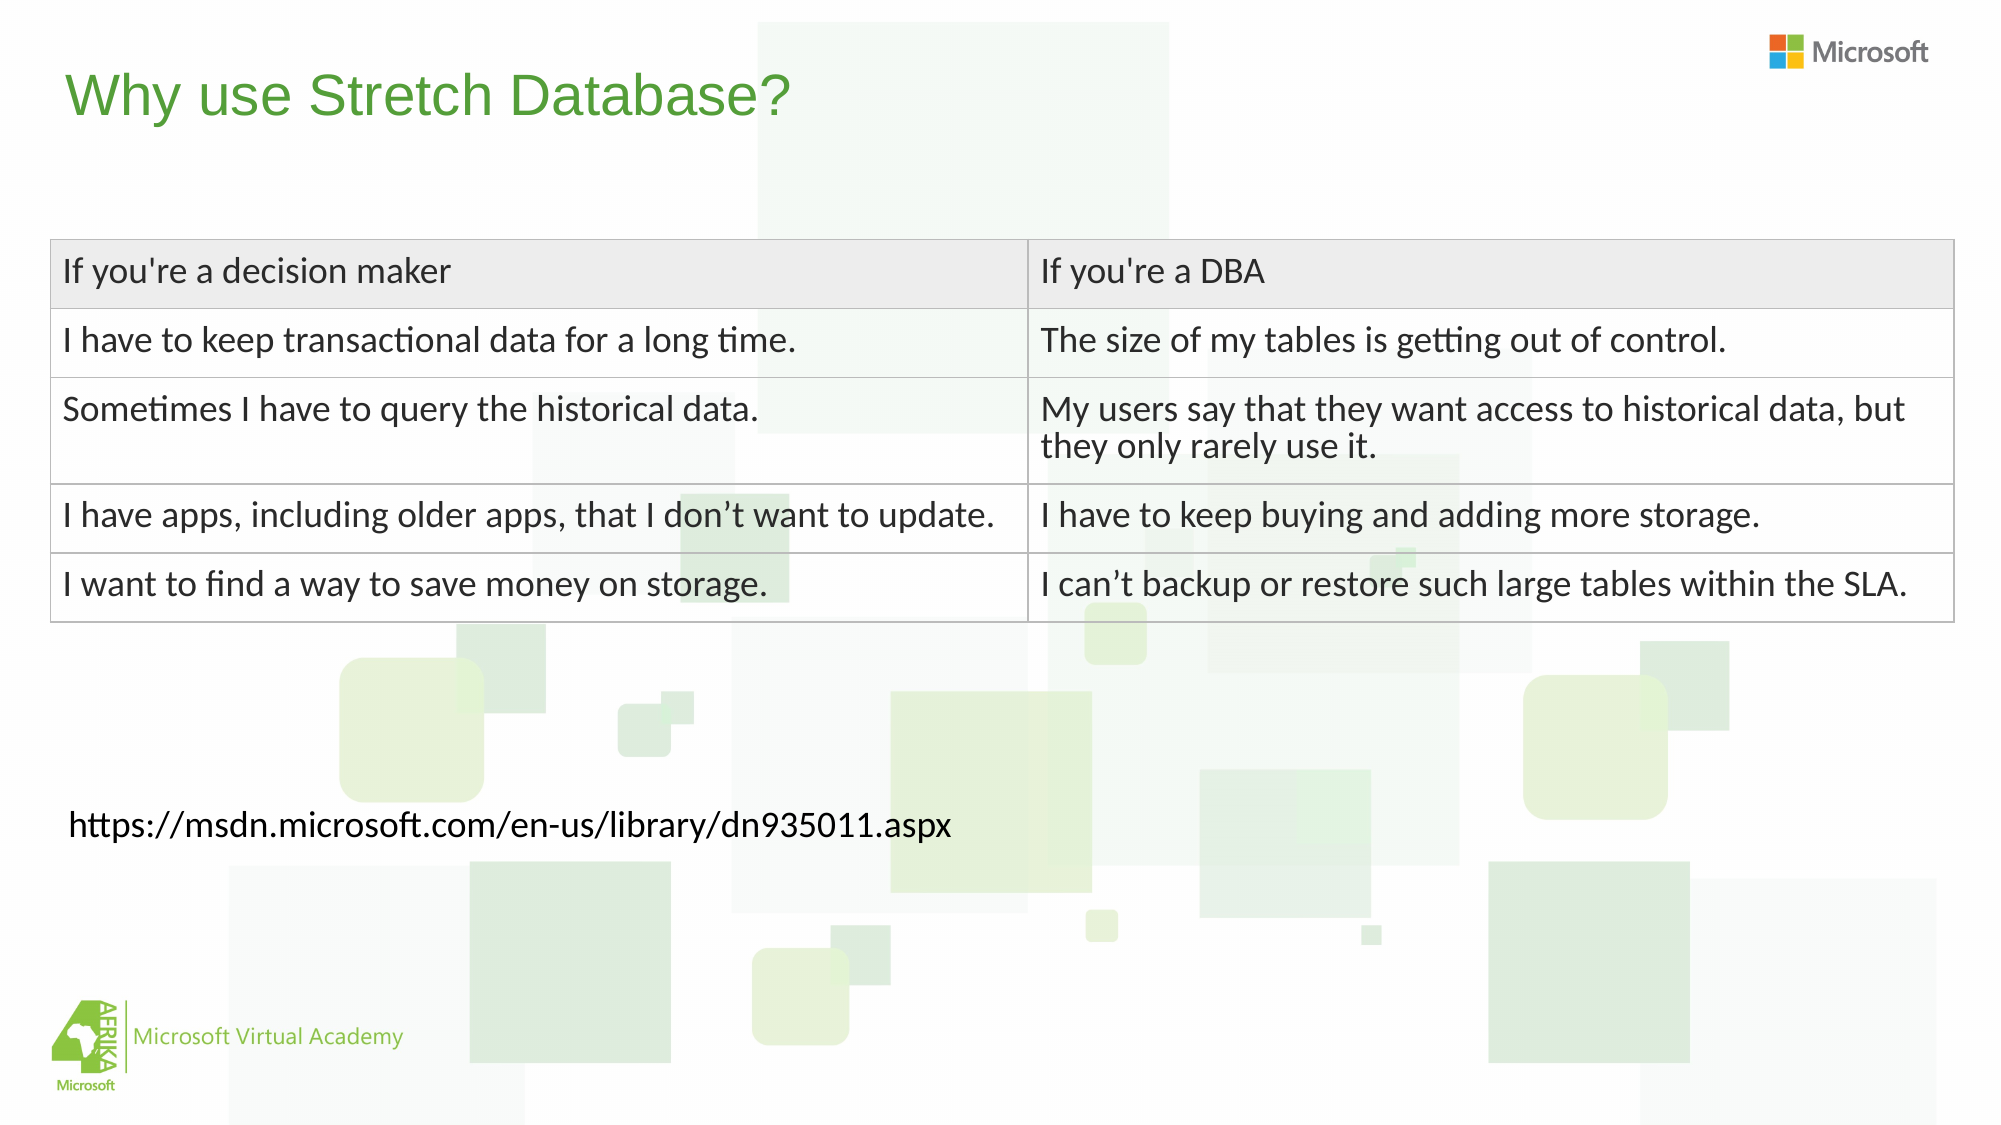

# Why use Stretch Database?
| If you're a decision maker | If you're a DBA |
| --- | --- |
| I have to keep transactional data for a long time. | The size of my tables is getting out of control. |
| Sometimes I have to query the historical data. | My users say that they want access to historical data, but they only rarely use it. |
| I have apps, including older apps, that I don’t want to update. | I have to keep buying and adding more storage. |
| I want to find a way to save money on storage. | I can’t backup or restore such large tables within the SLA. |
https://msdn.microsoft.com/en-us/library/dn935011.aspx